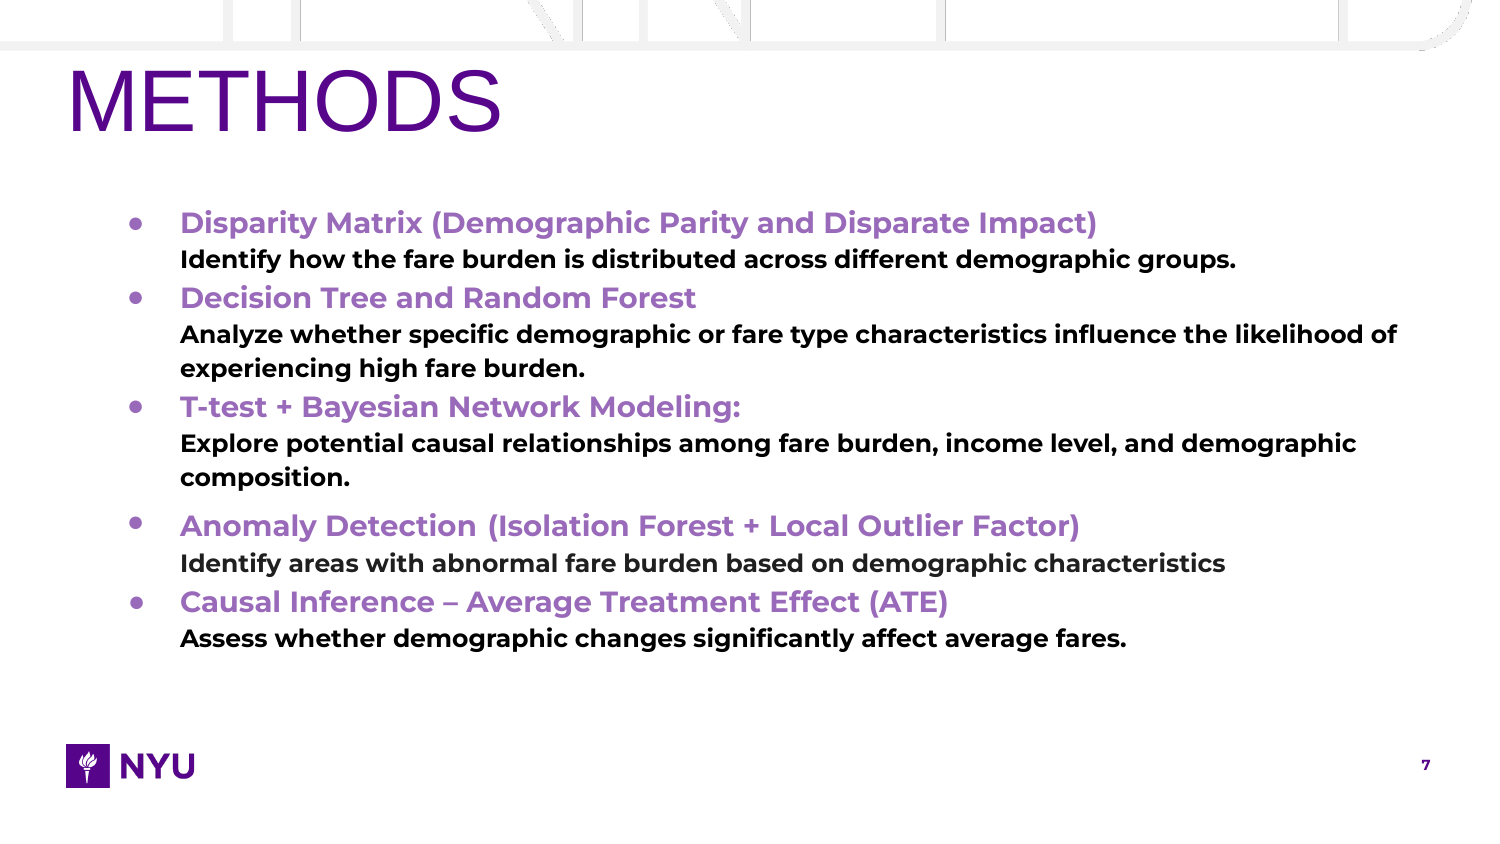

# METHODS
Disparity Matrix (Demographic Parity and Disparate Impact)
Identify how the fare burden is distributed across different demographic groups.
Decision Tree and Random Forest
Analyze whether specific demographic or fare type characteristics influence the likelihood of experiencing high fare burden.
T-test + Bayesian Network Modeling:
Explore potential causal relationships among fare burden, income level, and demographic composition.
Anomaly Detection (Isolation Forest + Local Outlier Factor)
Identify areas with abnormal fare burden based on demographic characteristics
Causal Inference – Average Treatment Effect (ATE)
Assess whether demographic changes significantly affect average fares.